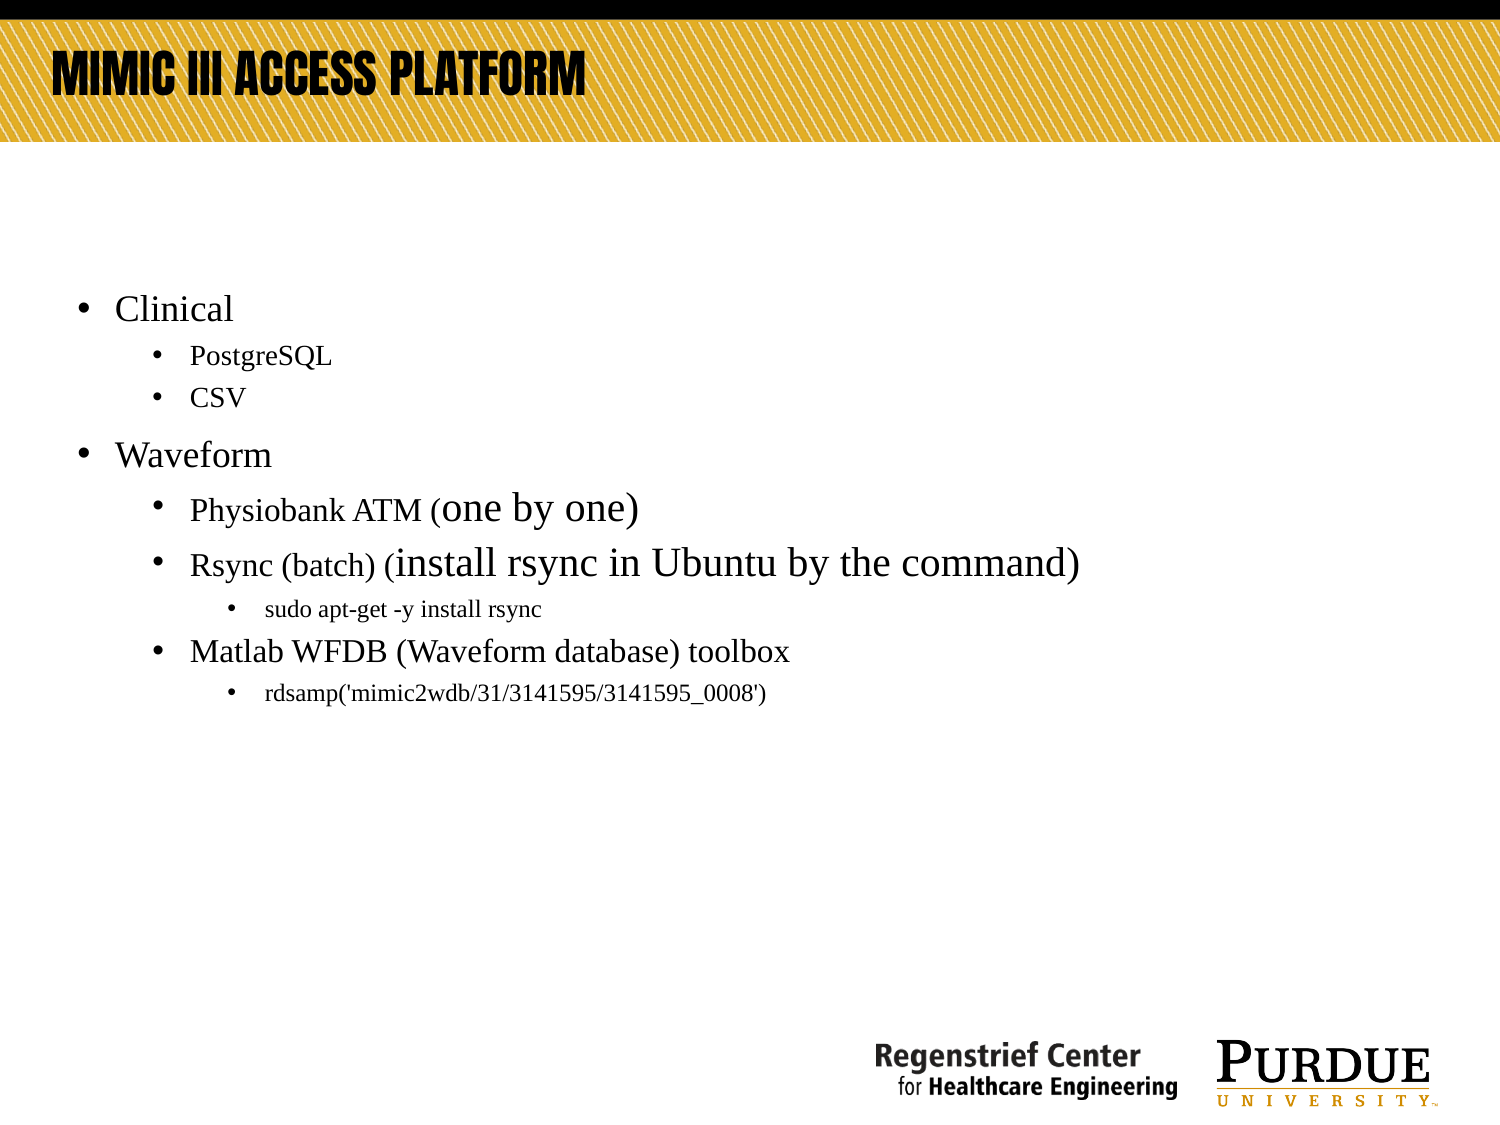

Mimic iiI Access Platform
Clinical
PostgreSQL
CSV
Waveform
Physiobank ATM (one by one)
Rsync (batch) (install rsync in Ubuntu by the command)
sudo apt-get -y install rsync
Matlab WFDB (Waveform database) toolbox
rdsamp('mimic2wdb/31/3141595/3141595_0008')